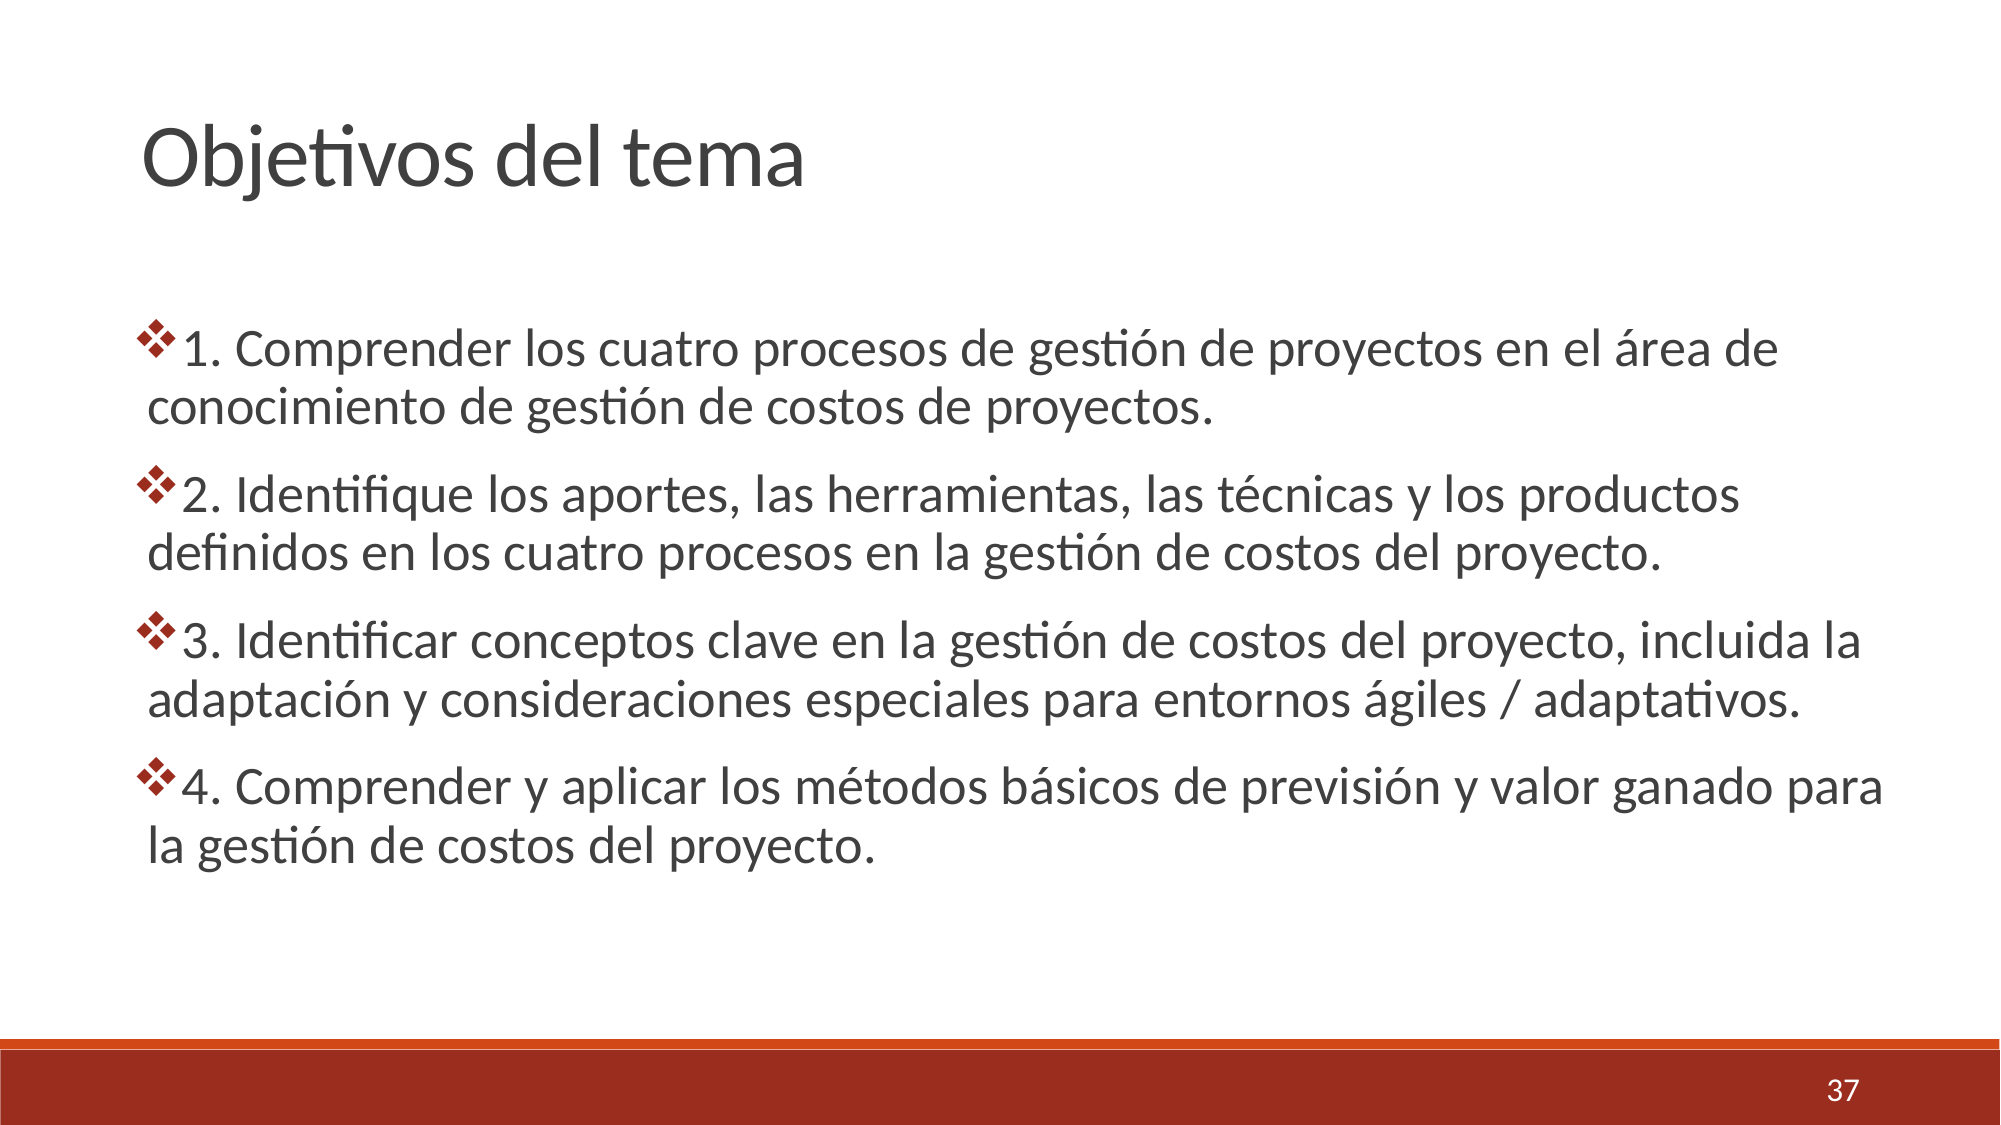

Objetivos del tema
1. Comprender los cuatro procesos de gestión de proyectos en el área de conocimiento de gestión de costos de proyectos.
2. Identifique los aportes, las herramientas, las técnicas y los productos definidos en los cuatro procesos en la gestión de costos del proyecto.
3. Identificar conceptos clave en la gestión de costos del proyecto, incluida la adaptación y consideraciones especiales para entornos ágiles / adaptativos.
4. Comprender y aplicar los métodos básicos de previsión y valor ganado para la gestión de costos del proyecto.
37